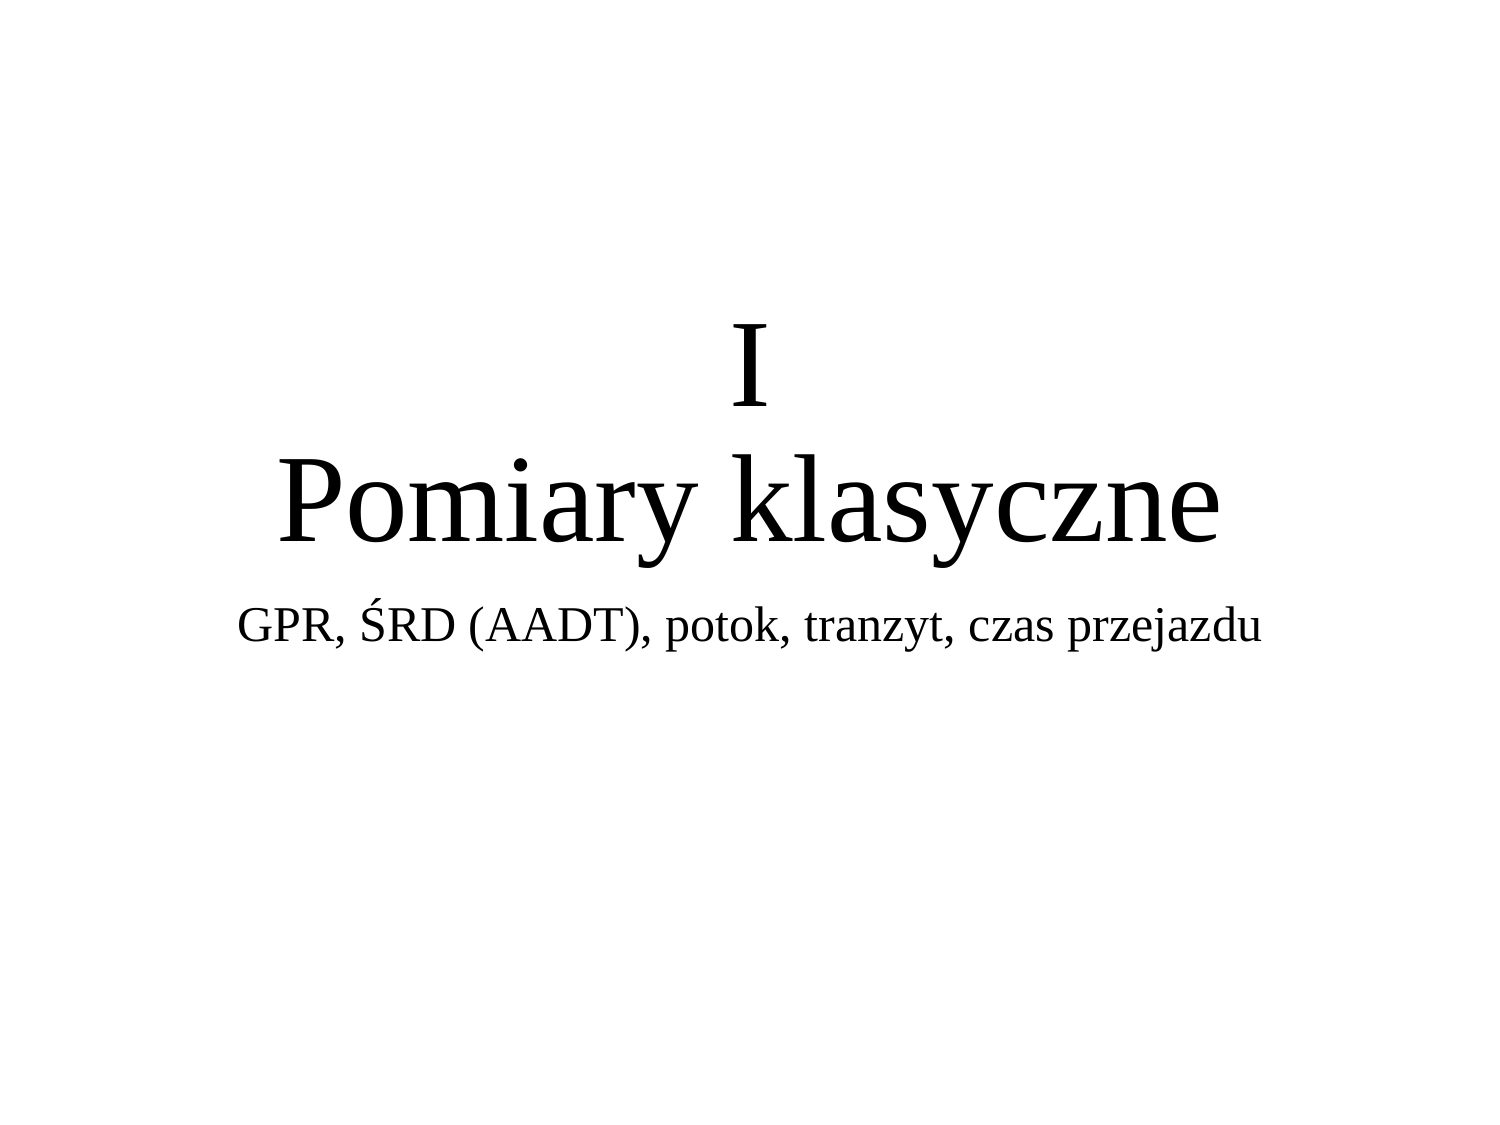

# I Pomiary klasyczne
GPR, ŚRD (AADT), potok, tranzyt, czas przejazdu